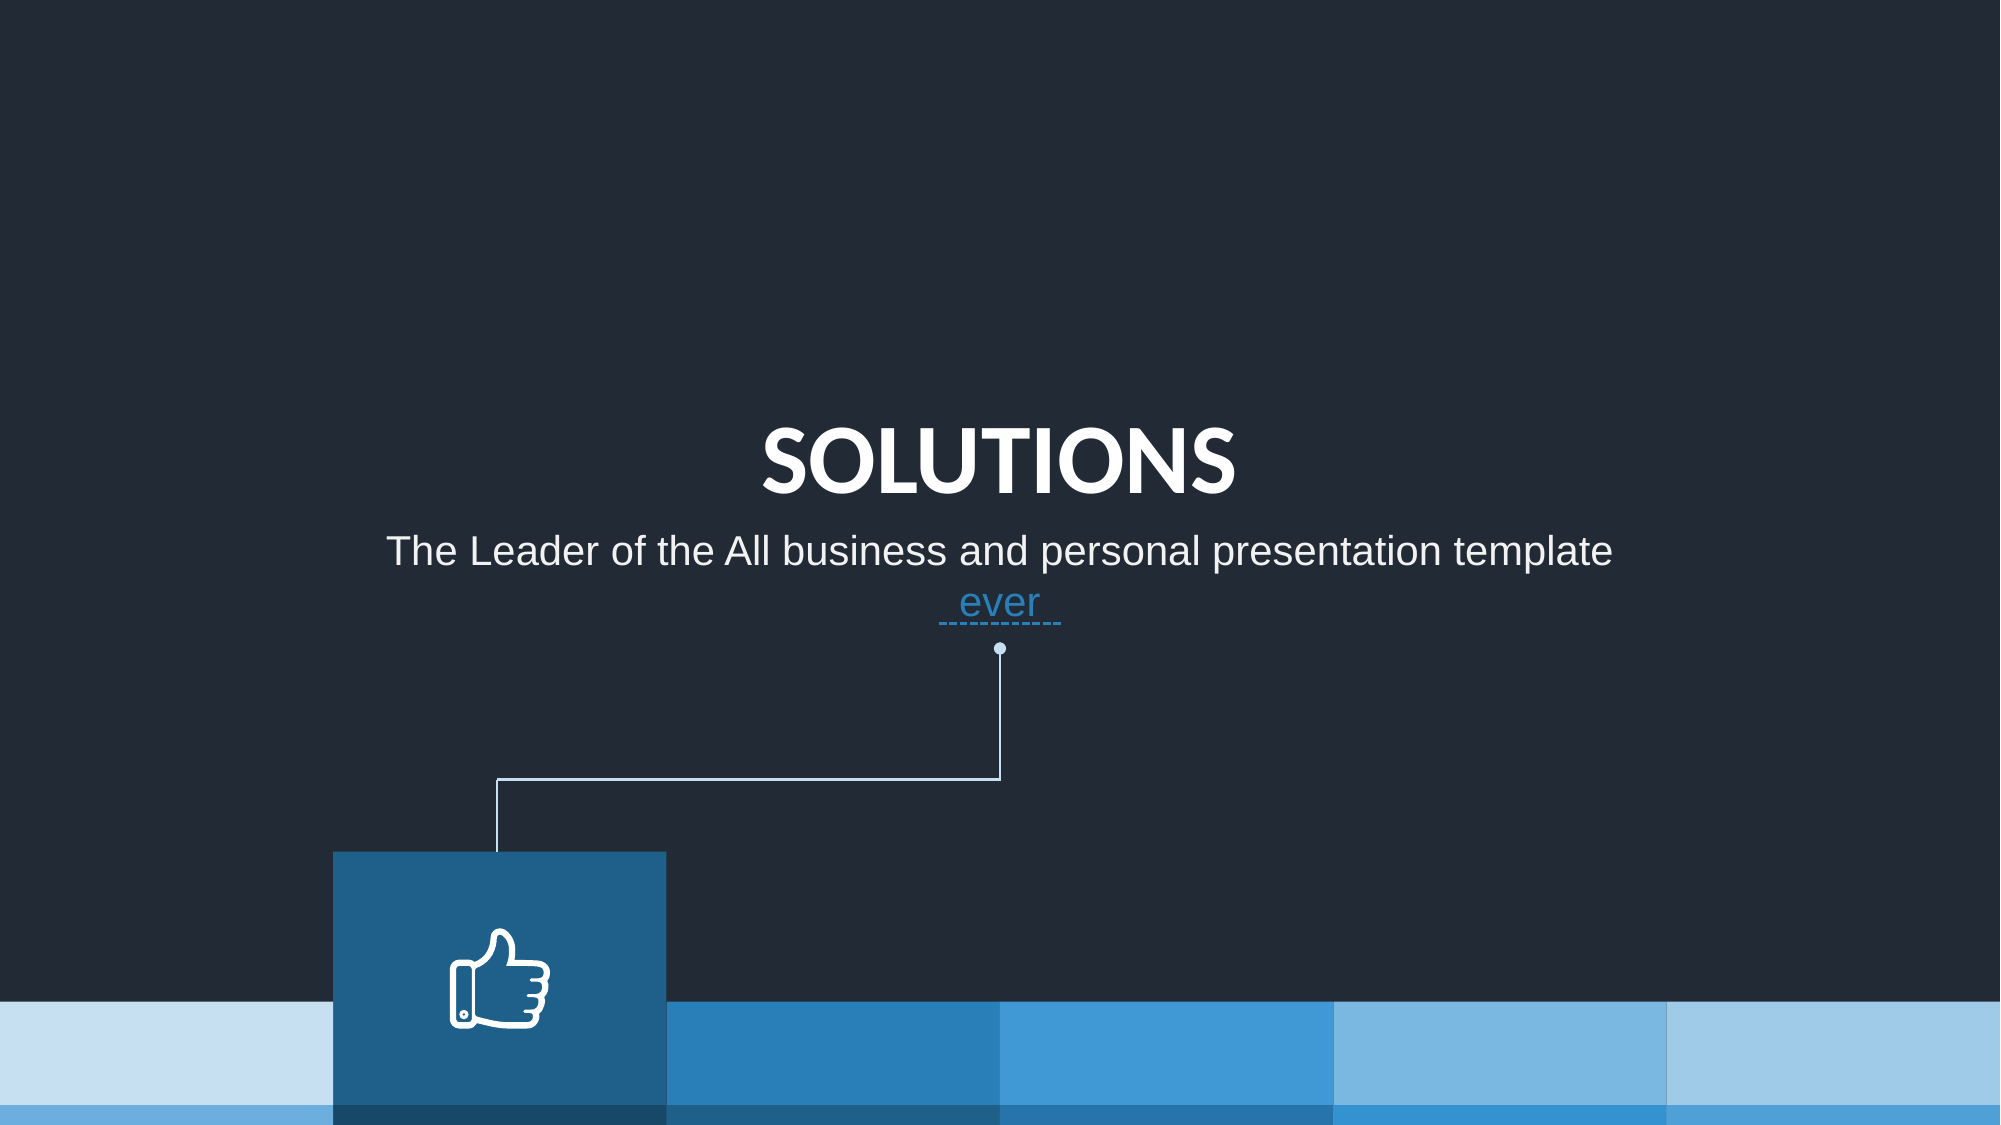

SOLUTIONS
The Leader of the All business and personal presentation template ever